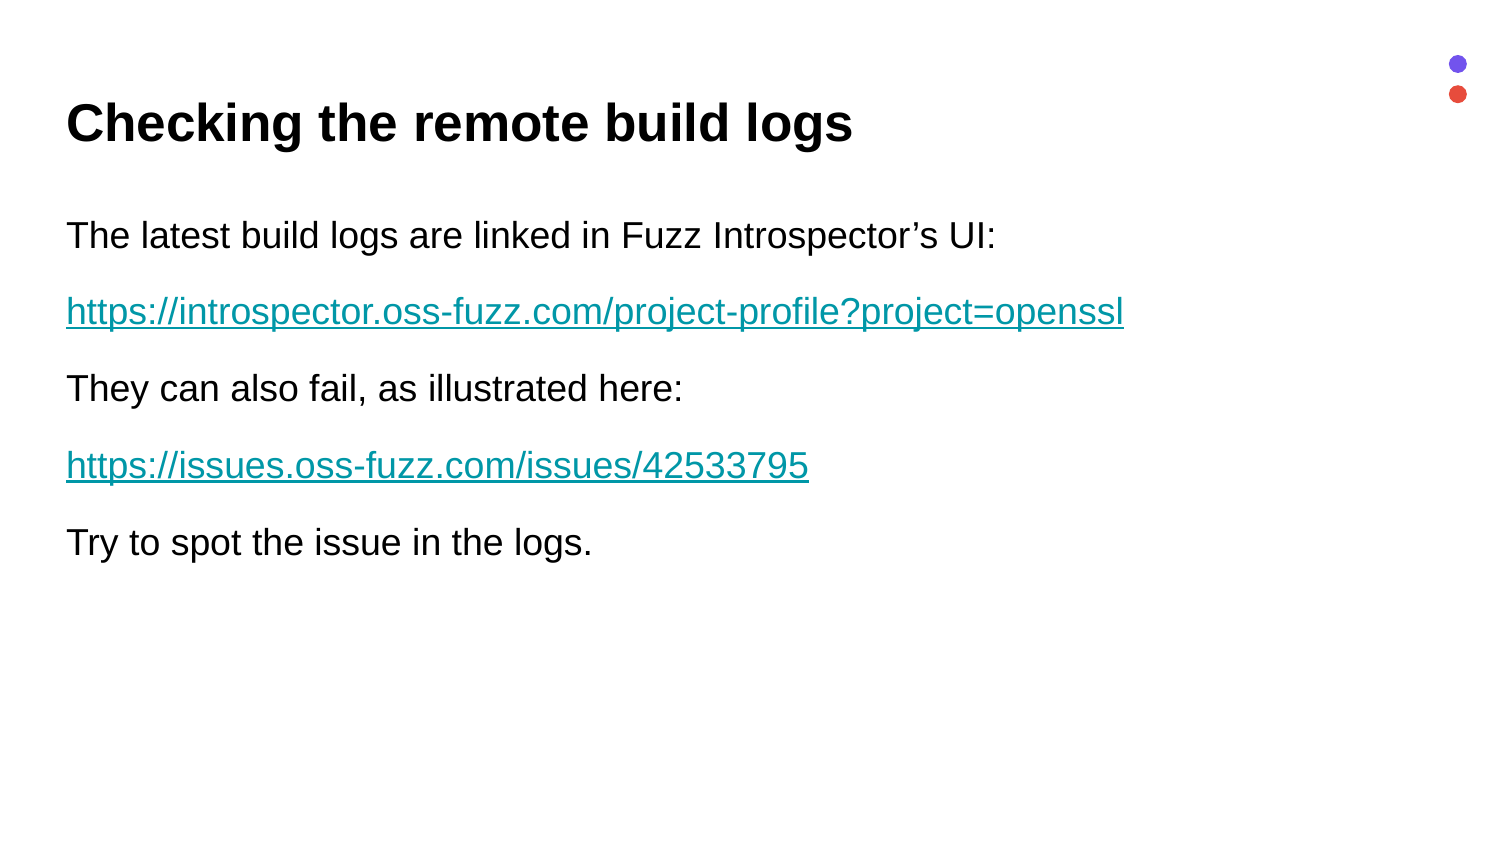

# Checking the remote build logs

The latest build logs are linked in Fuzz Introspector’s UI:
https://introspector.oss-fuzz.com/project-profile?project=openssl
They can also fail, as illustrated here:
https://issues.oss-fuzz.com/issues/42533795
Try to spot the issue in the logs.